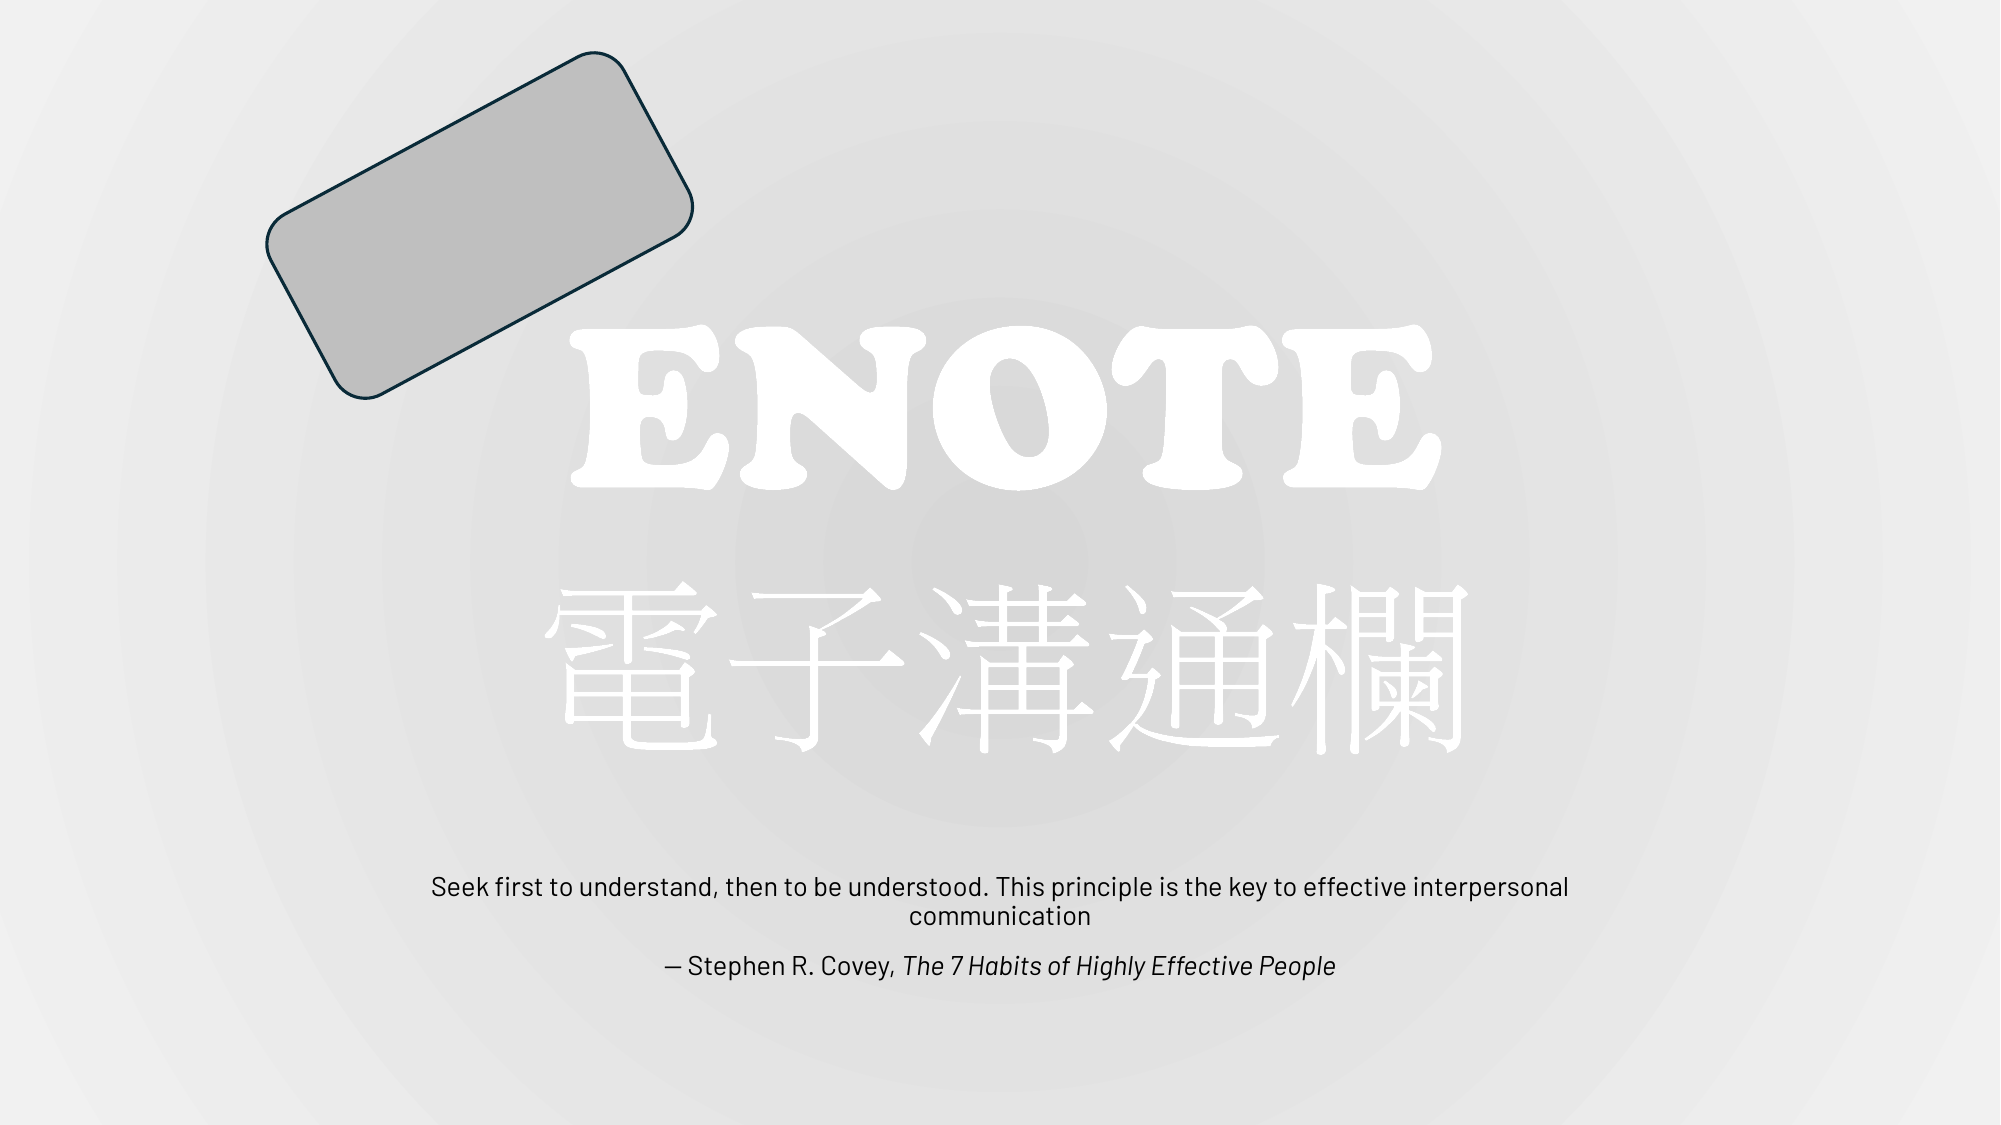

Seek first to understand, then to be understood. This principle is the key to effective interpersonal communication
— Stephen R. Covey, The 7 Habits of Highly Effective People